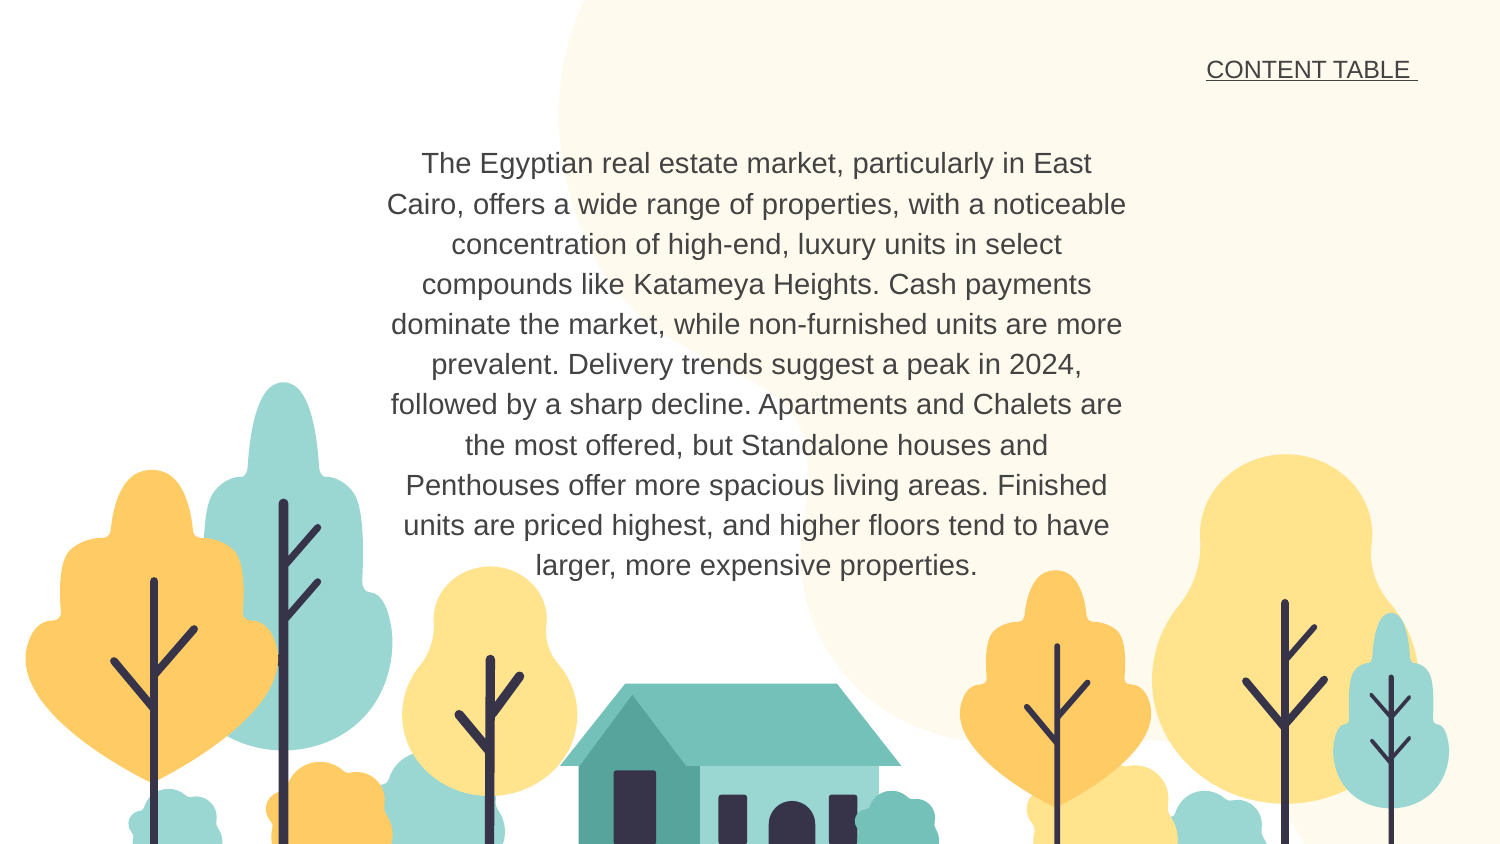

CONTENT TABLE
The Egyptian real estate market, particularly in East Cairo, offers a wide range of properties, with a noticeable concentration of high-end, luxury units in select compounds like Katameya Heights. Cash payments dominate the market, while non-furnished units are more prevalent. Delivery trends suggest a peak in 2024, followed by a sharp decline. Apartments and Chalets are the most offered, but Standalone houses and Penthouses offer more spacious living areas. Finished units are priced highest, and higher floors tend to have larger, more expensive properties.